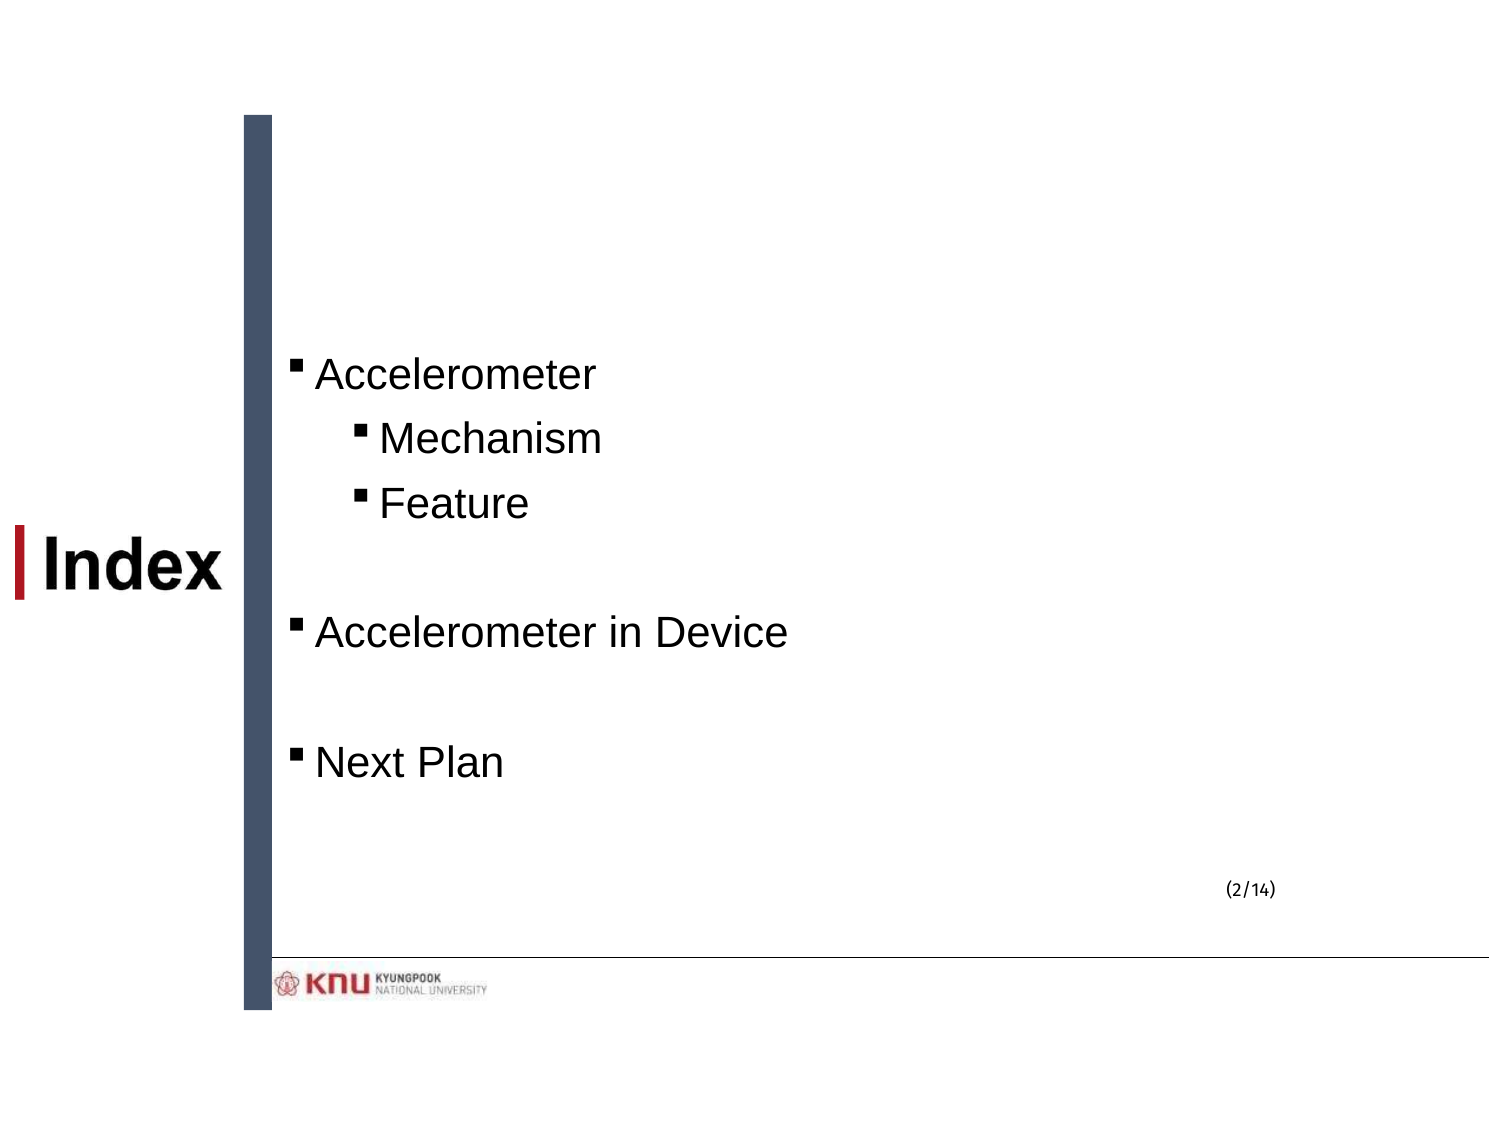

Accelerometer
Mechanism
Feature

Accelerometer in Device

Next Plan

(2/14)